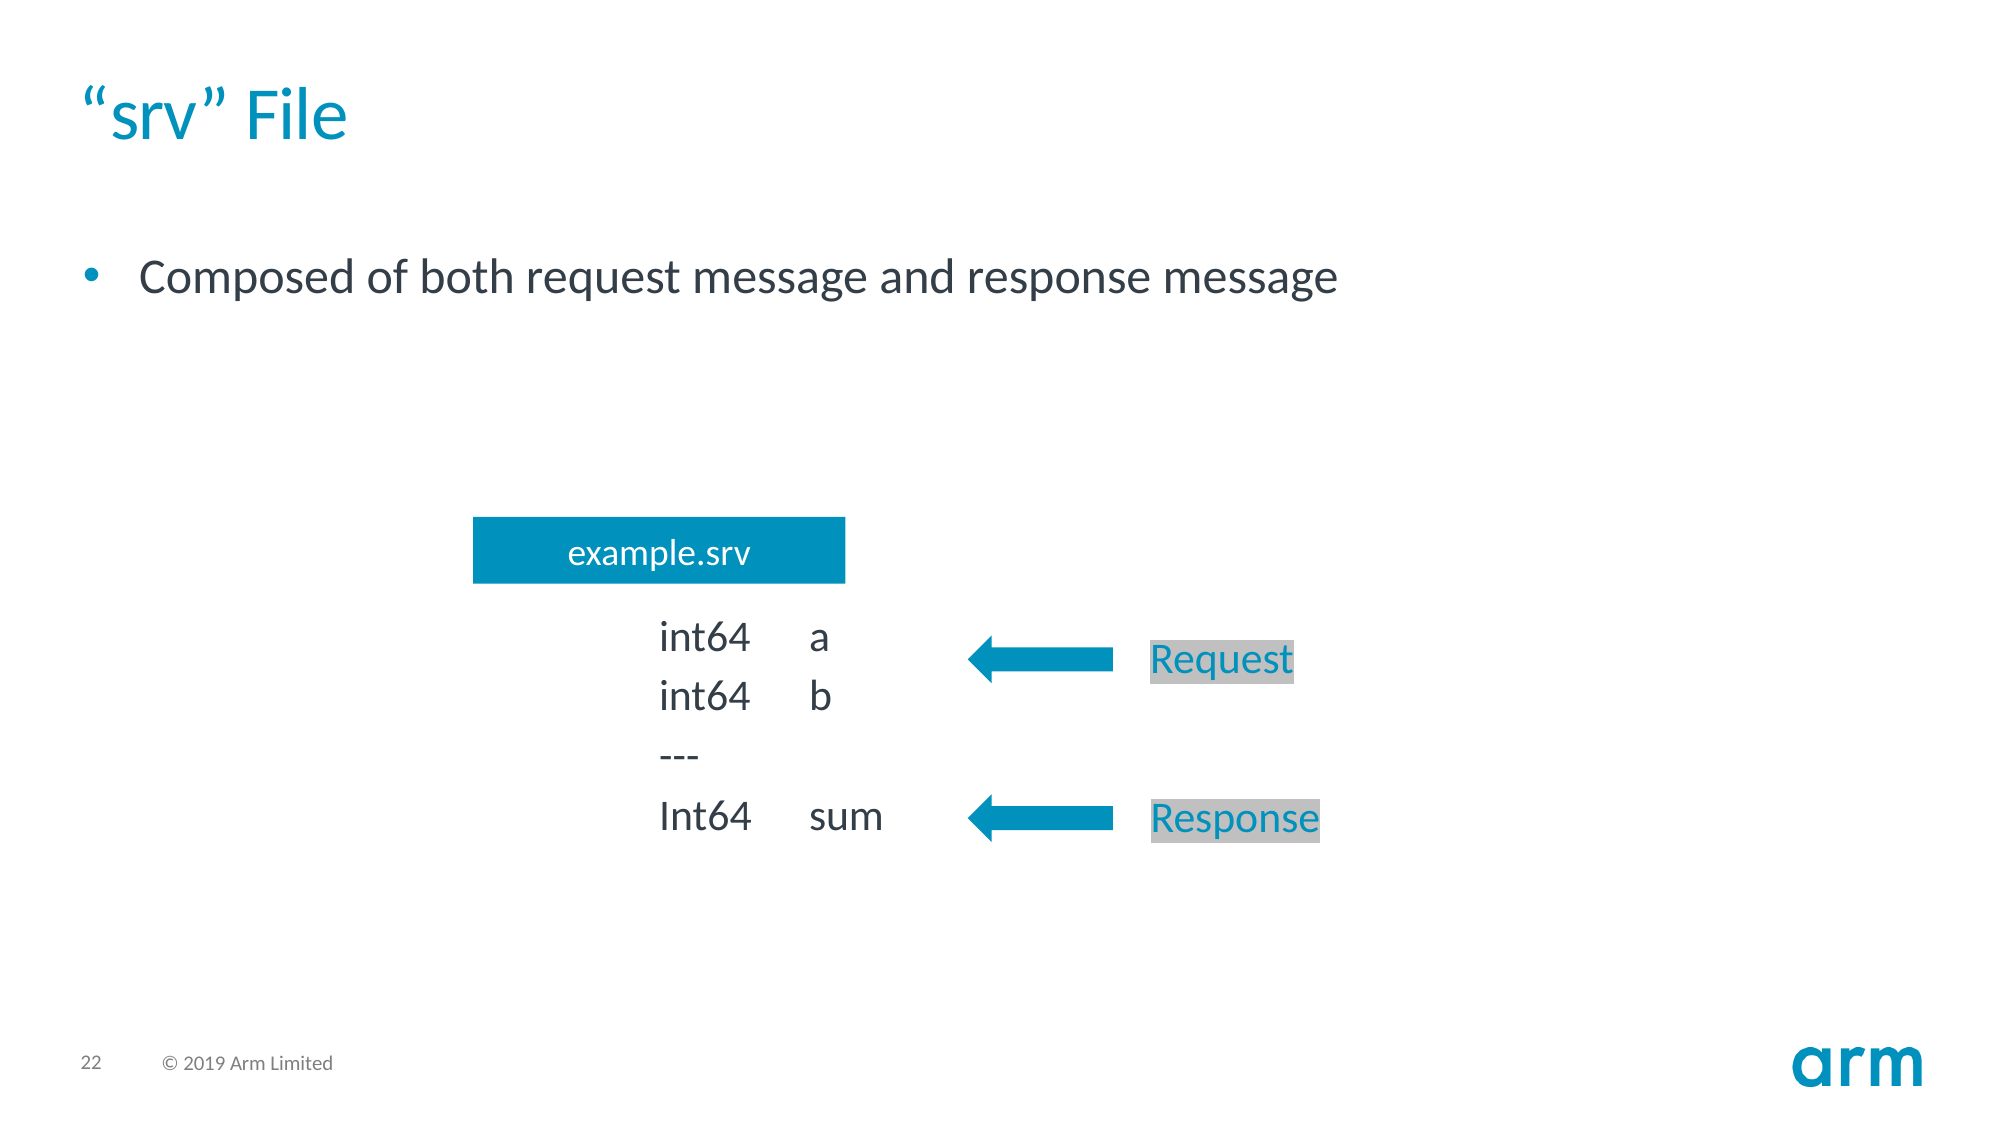

# “srv” File
Composed of both request message and response message
example.srv
int64	a
int64	b
---
Int64	sum

Request

Response